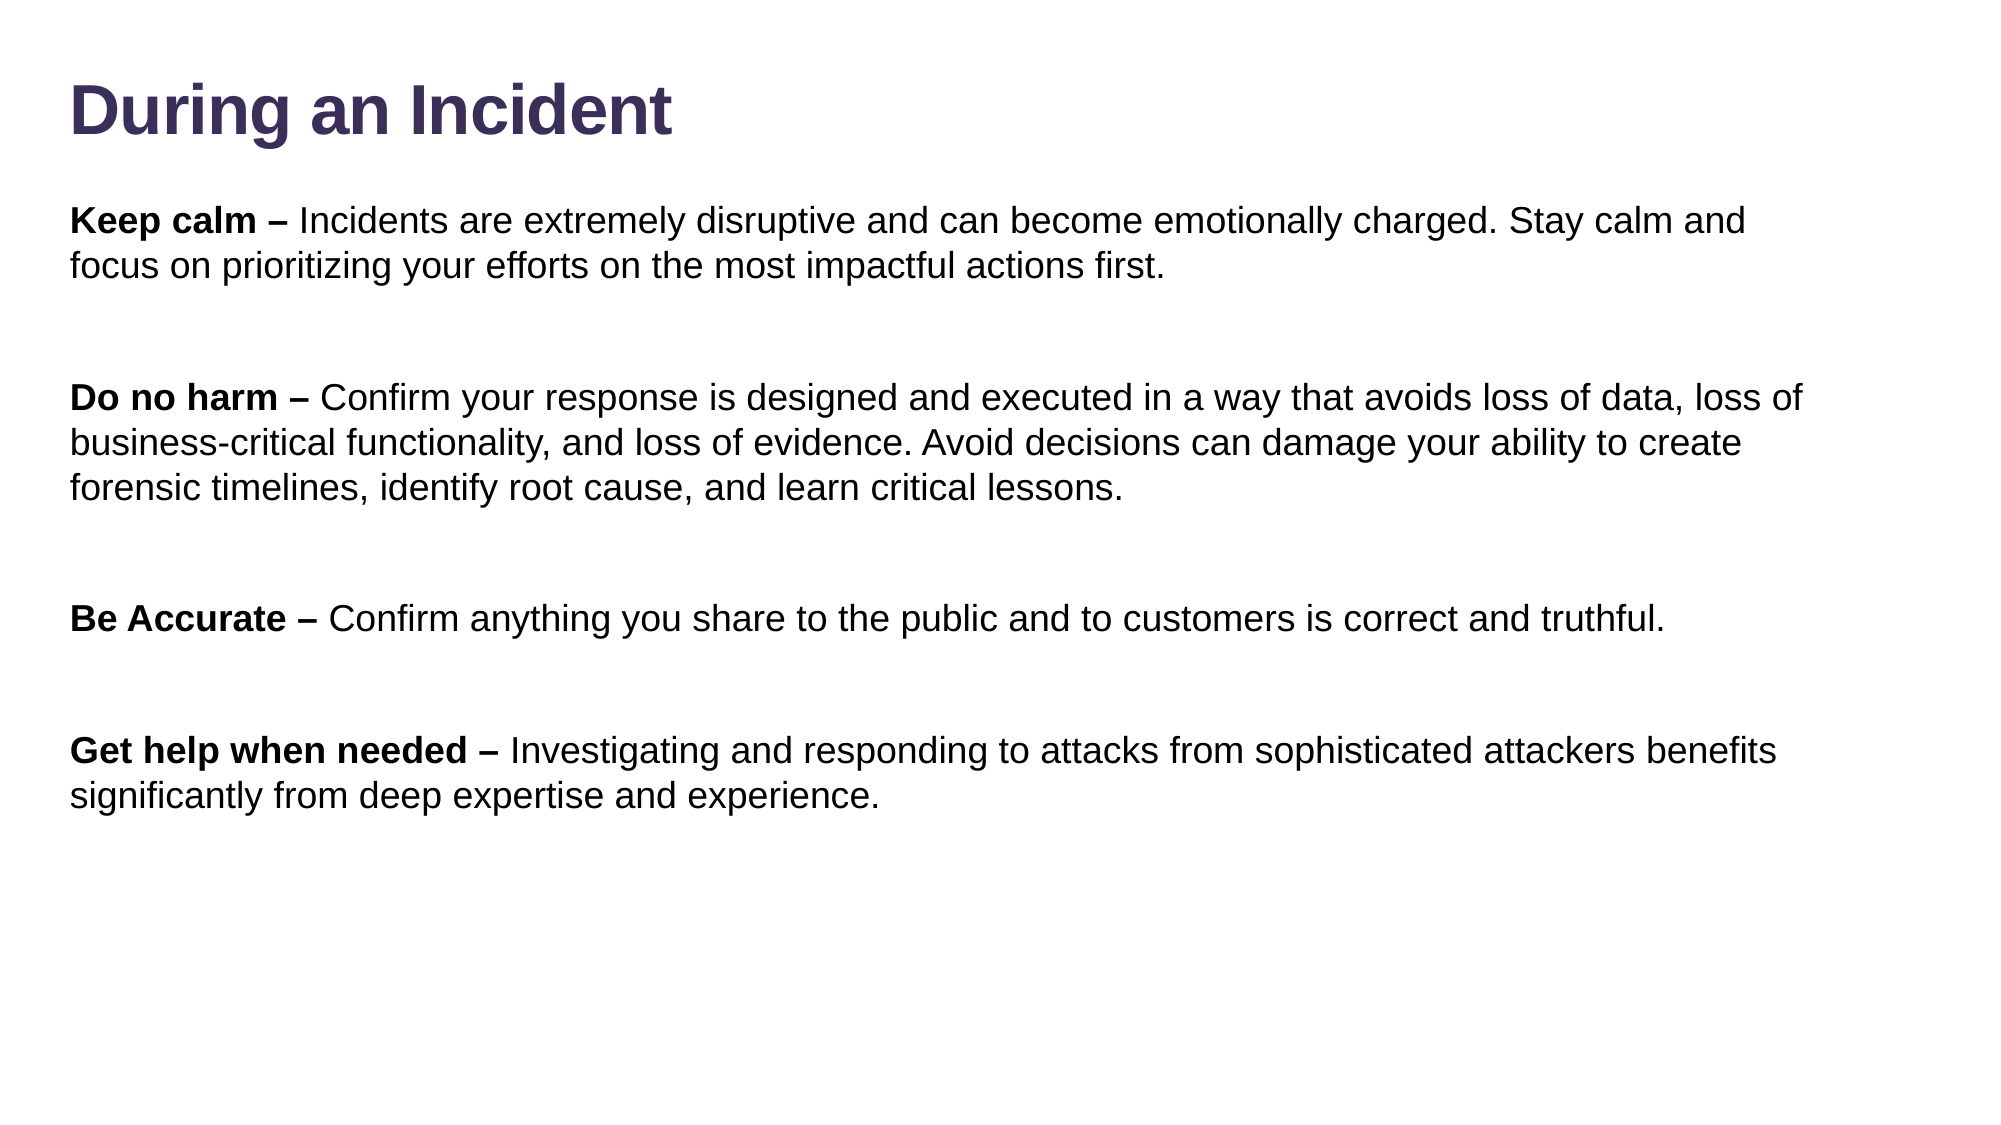

# During an Incident
Keep calm – Incidents are extremely disruptive and can become emotionally charged. Stay calm and focus on prioritizing your efforts on the most impactful actions first.

Do no harm – Confirm your response is designed and executed in a way that avoids loss of data, loss of business-critical functionality, and loss of evidence. Avoid decisions can damage your ability to create forensic timelines, identify root cause, and learn critical lessons.

Be Accurate – Confirm anything you share to the public and to customers is correct and truthful.

Get help when needed – Investigating and responding to attacks from sophisticated attackers benefits significantly from deep expertise and experience.